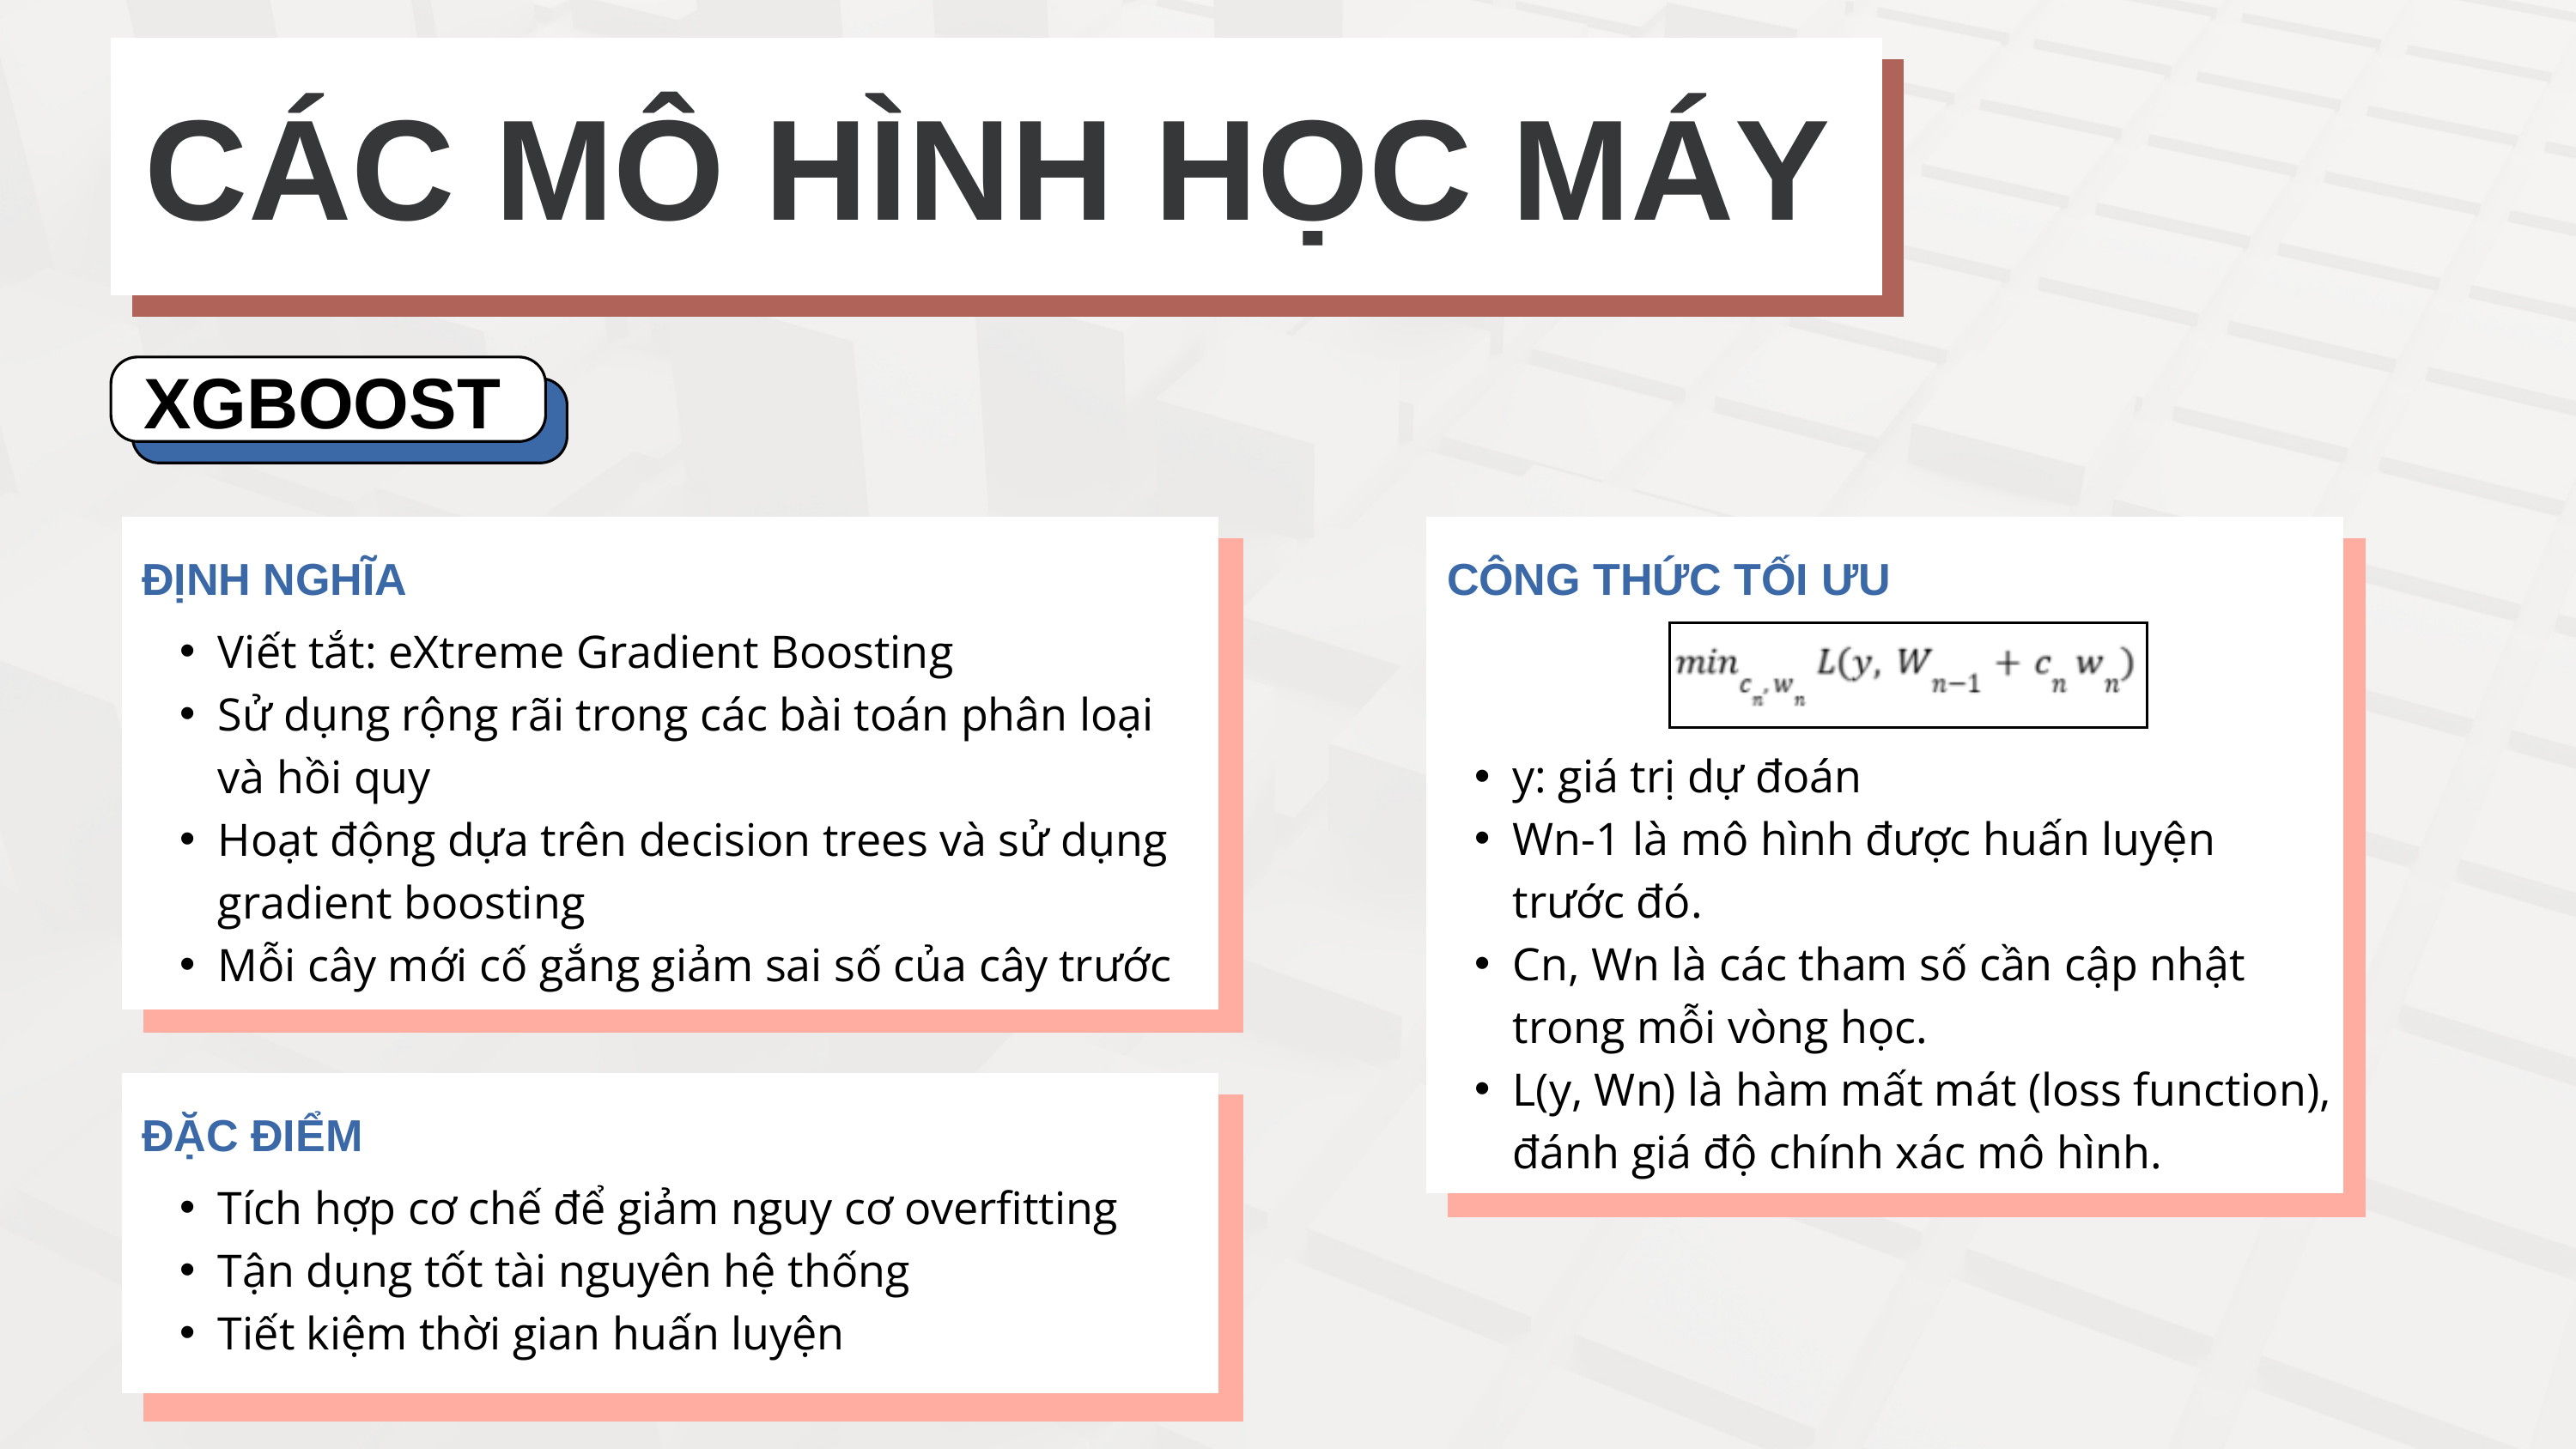

CÁC MÔ HÌNH HỌC MÁY

XGBOOST

ĐỊNH NGHĨA
CÔNG THỨC TỐI ƯU
Viết tắt: eXtreme Gradient Boosting
Sử dụng rộng rãi trong các bài toán phân loại và hồi quy
Hoạt động dựa trên decision trees và sử dụng gradient boosting
Mỗi cây mới cố gắng giảm sai số của cây trước

y: giá trị dự đoán
Wn-1 là mô hình được huấn luyện trước đó.
Cn, Wn là các tham số cần cập nhật trong mỗi vòng học.
L(y, Wn) là hàm mất mát (loss function), đánh giá độ chính xác mô hình.

ĐẶC ĐIỂM
Tích hợp cơ chế để giảm nguy cơ overfitting
Tận dụng tốt tài nguyên hệ thống
Tiết kiệm thời gian huấn luyện